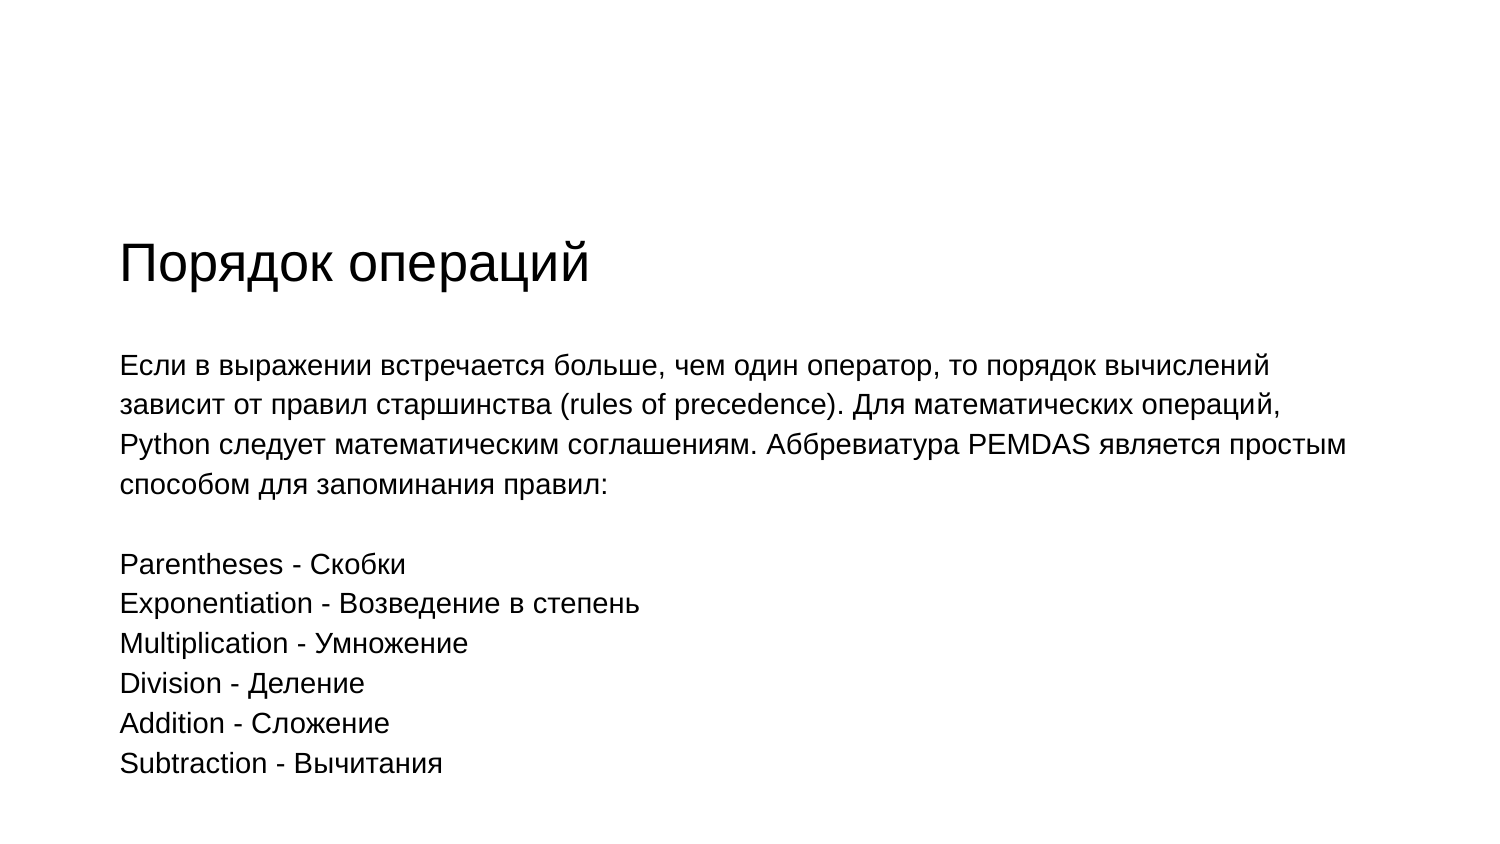

# Порядок операций
Если в выражении встречается больше, чем один оператор, то порядок вычислений зависит от правил старшинства (rules of precedence). Для математических операций, Python следует математическим соглашениям. Аббревиатура PEMDAS является простым способом для запоминания правил:

Parentheses - Скобки
Exponentiation - Возведение в степень
Multiplication - Умножение
Division - Деление
Addition - Сложение
Subtraction - Вычитания